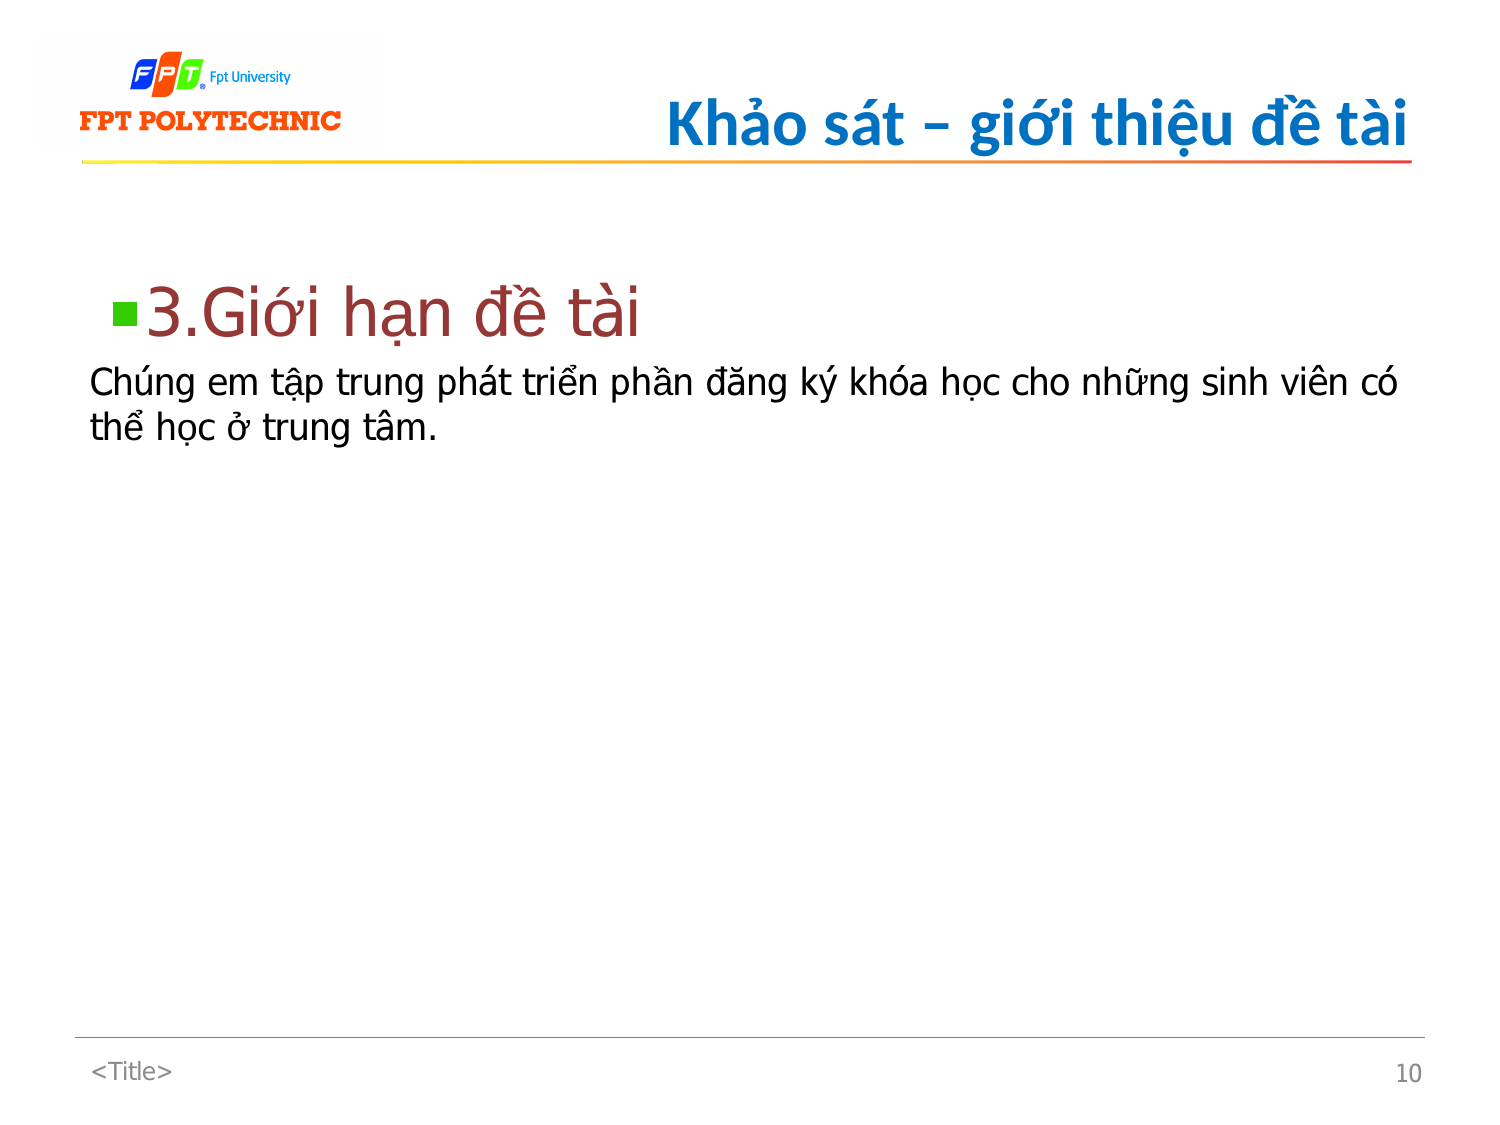

# Khảo sát – giới thiệu đề tài
3.Giới hạn đề tài
Chúng em tập trung phát triển phần đăng ký khóa học cho những sinh viên có thể học ở trung tâm.
<Title>
10